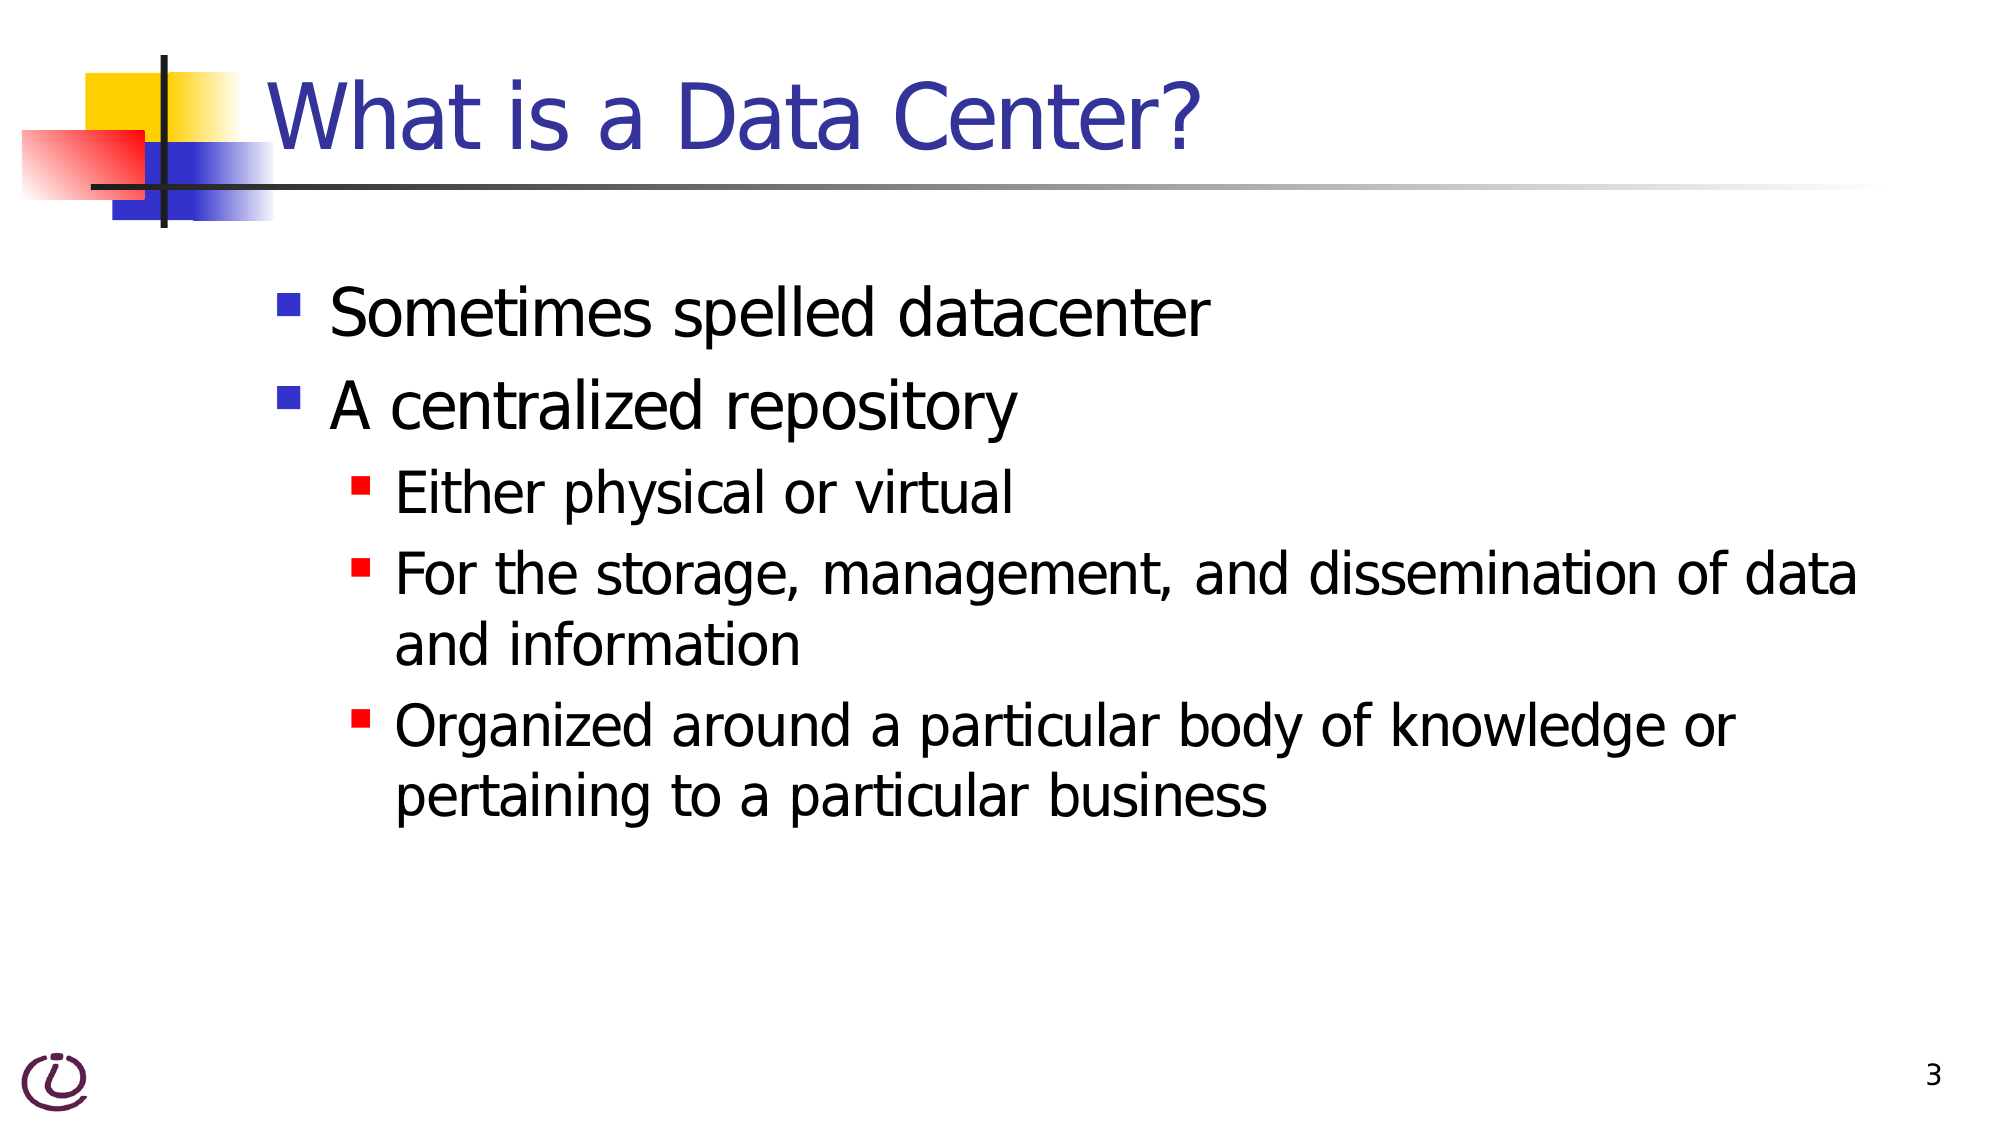

# What is a Data Center?
Sometimes spelled datacenter
A centralized repository
Either physical or virtual
For the storage, management, and dissemination of data and information
Organized around a particular body of knowledge or pertaining to a particular business
3